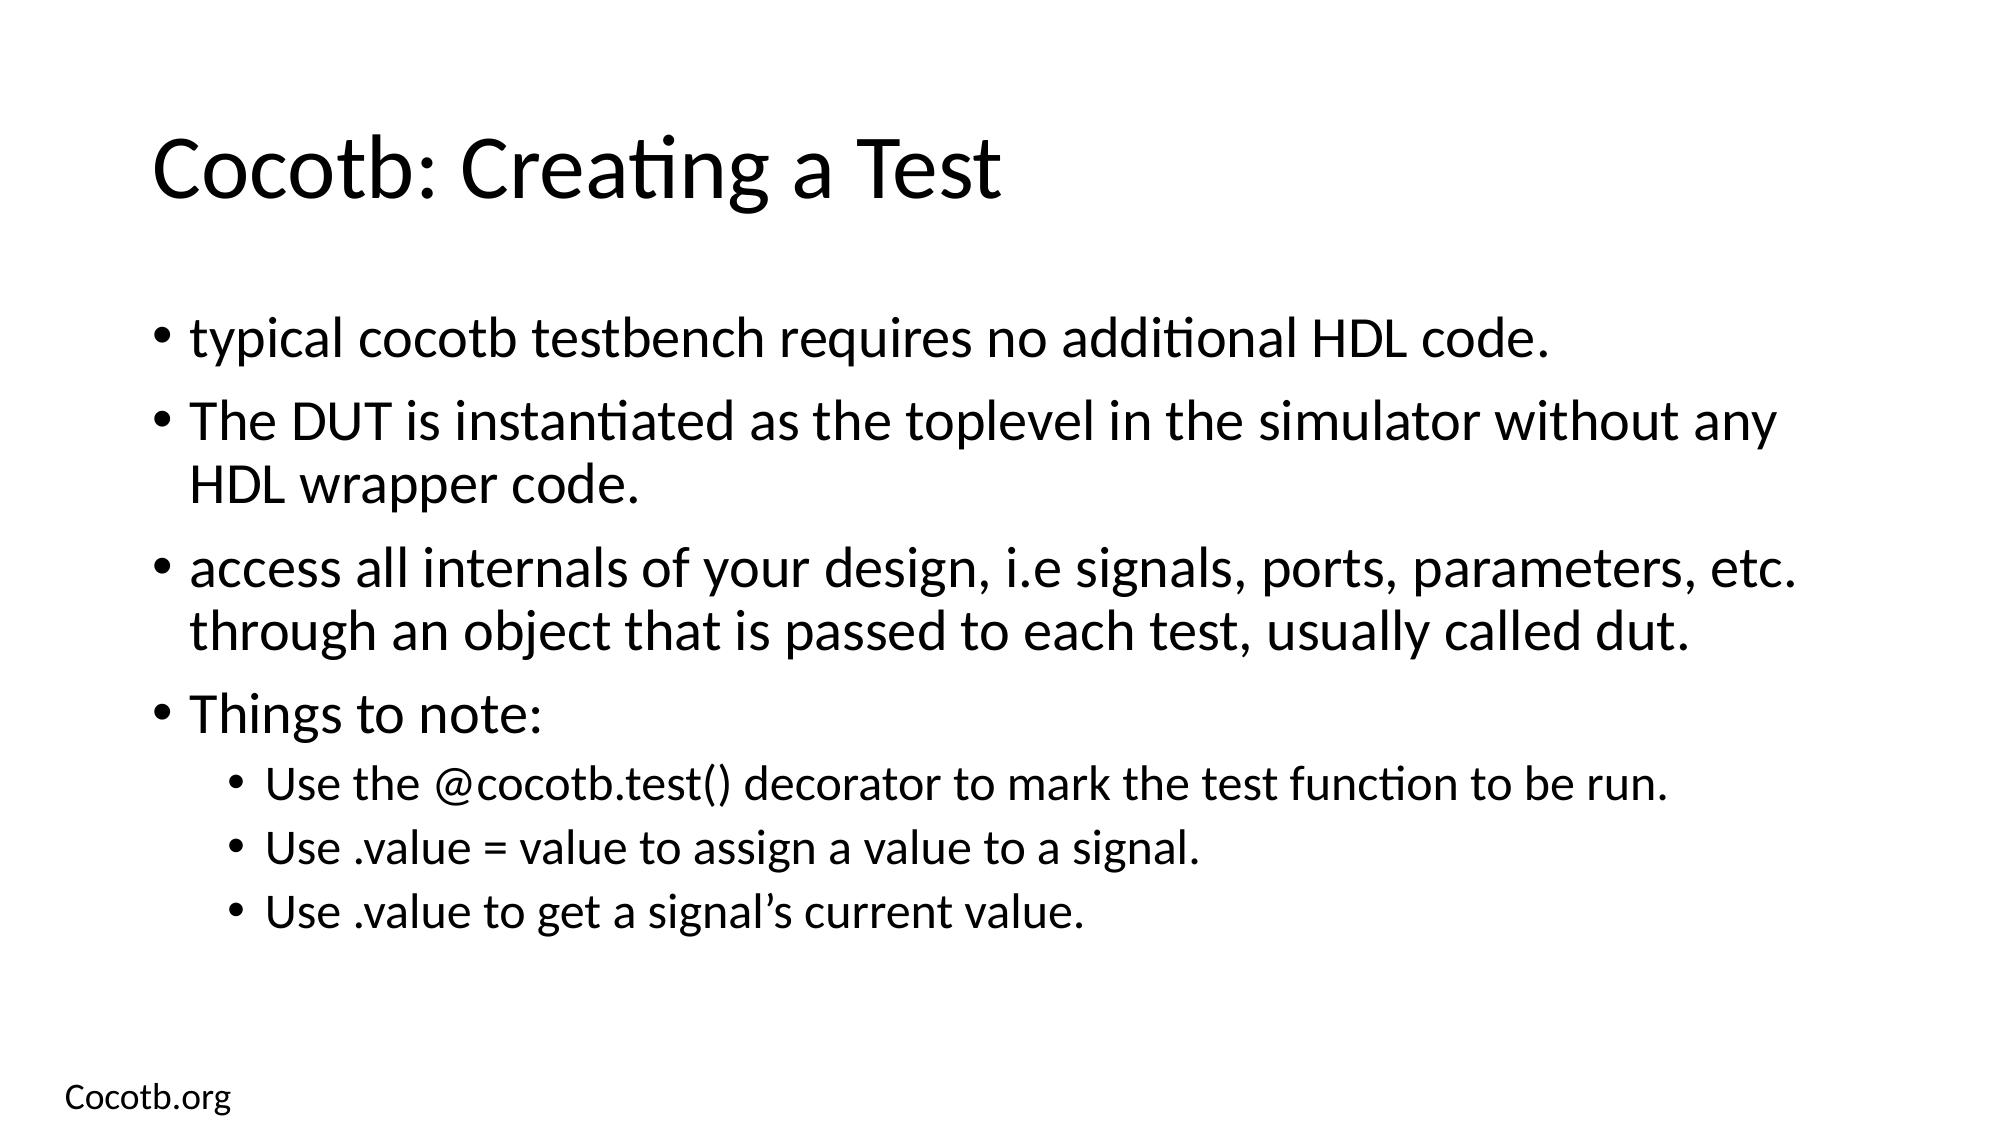

# Cocotb: Creating a Test
typical cocotb testbench requires no additional HDL code.
The DUT is instantiated as the toplevel in the simulator without any HDL wrapper code.
access all internals of your design, i.e signals, ports, parameters, etc. through an object that is passed to each test, usually called dut.
Things to note:
Use the @cocotb.test() decorator to mark the test function to be run.
Use .value = value to assign a value to a signal.
Use .value to get a signal’s current value.
Cocotb.org